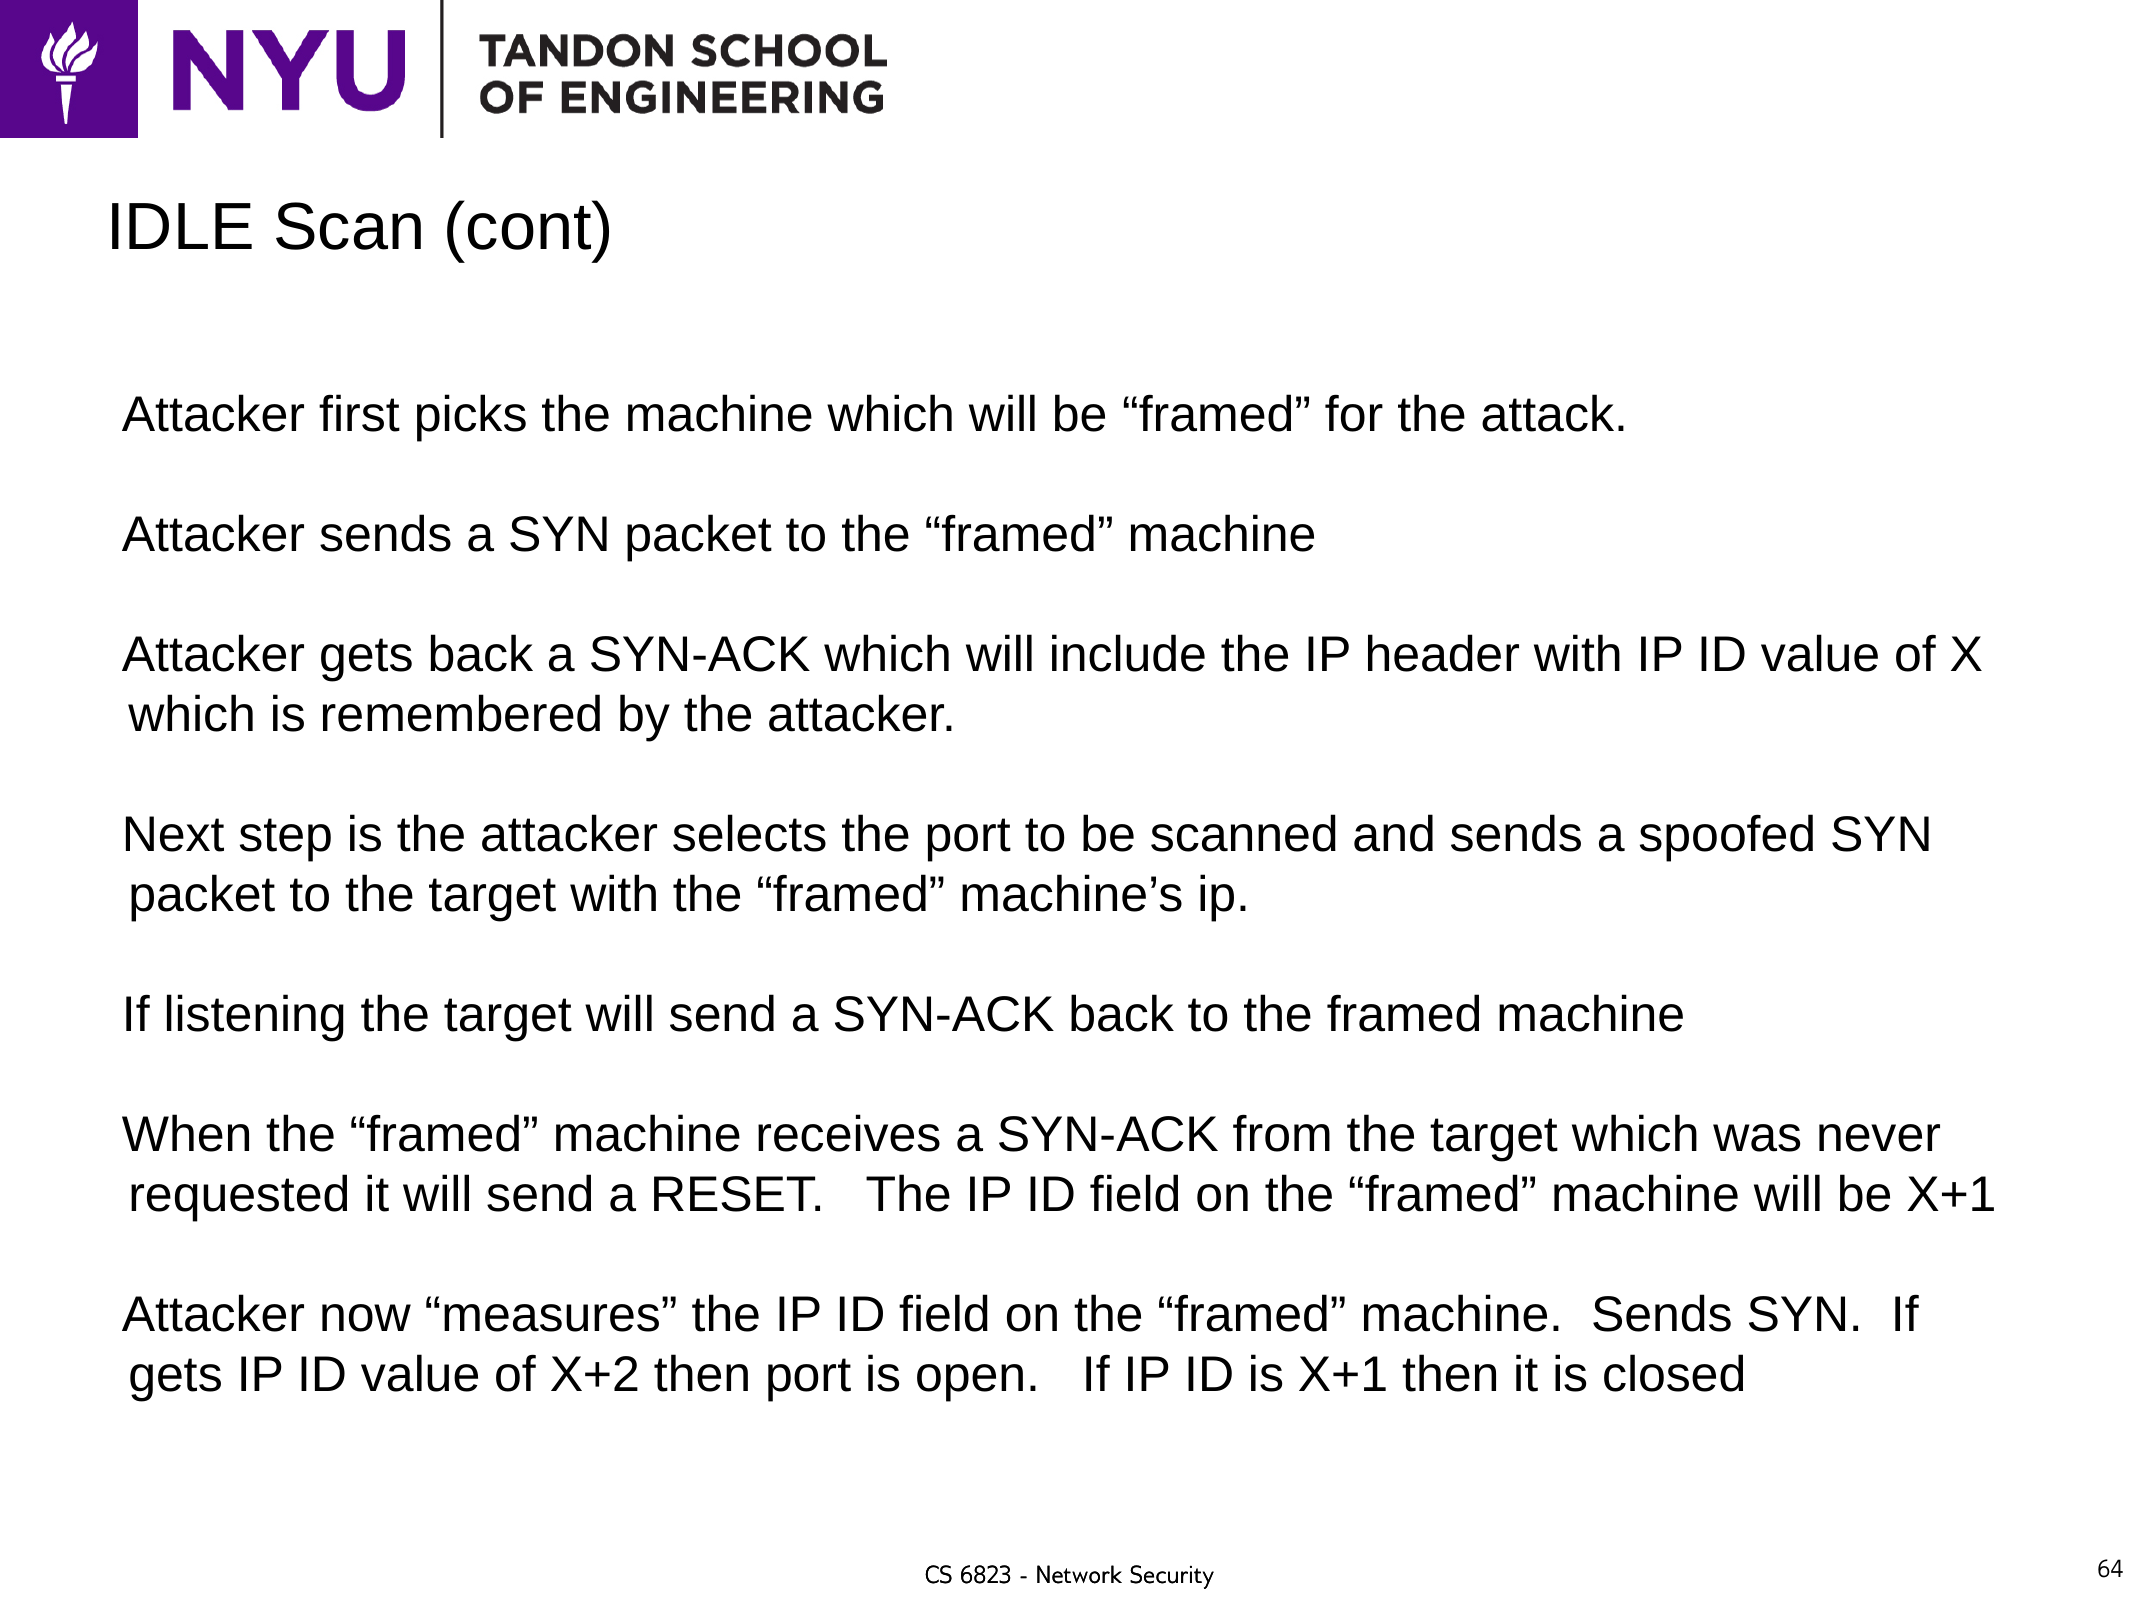

# IDLE Scan (cont)
Attacker first picks the machine which will be “framed” for the attack.

Attacker sends a SYN packet to the “framed” machine

Attacker gets back a SYN-ACK which will include the IP header with IP ID value of X which is remembered by the attacker.

Next step is the attacker selects the port to be scanned and sends a spoofed SYN packet to the target with the “framed” machine’s ip.

If listening the target will send a SYN-ACK back to the framed machine

When the “framed” machine receives a SYN-ACK from the target which was never requested it will send a RESET.   The IP ID field on the “framed” machine will be X+1

Attacker now “measures” the IP ID field on the “framed” machine.  Sends SYN.  If gets IP ID value of X+2 then port is open.   If IP ID is X+1 then it is closed

64
CS 6823 - Network Security